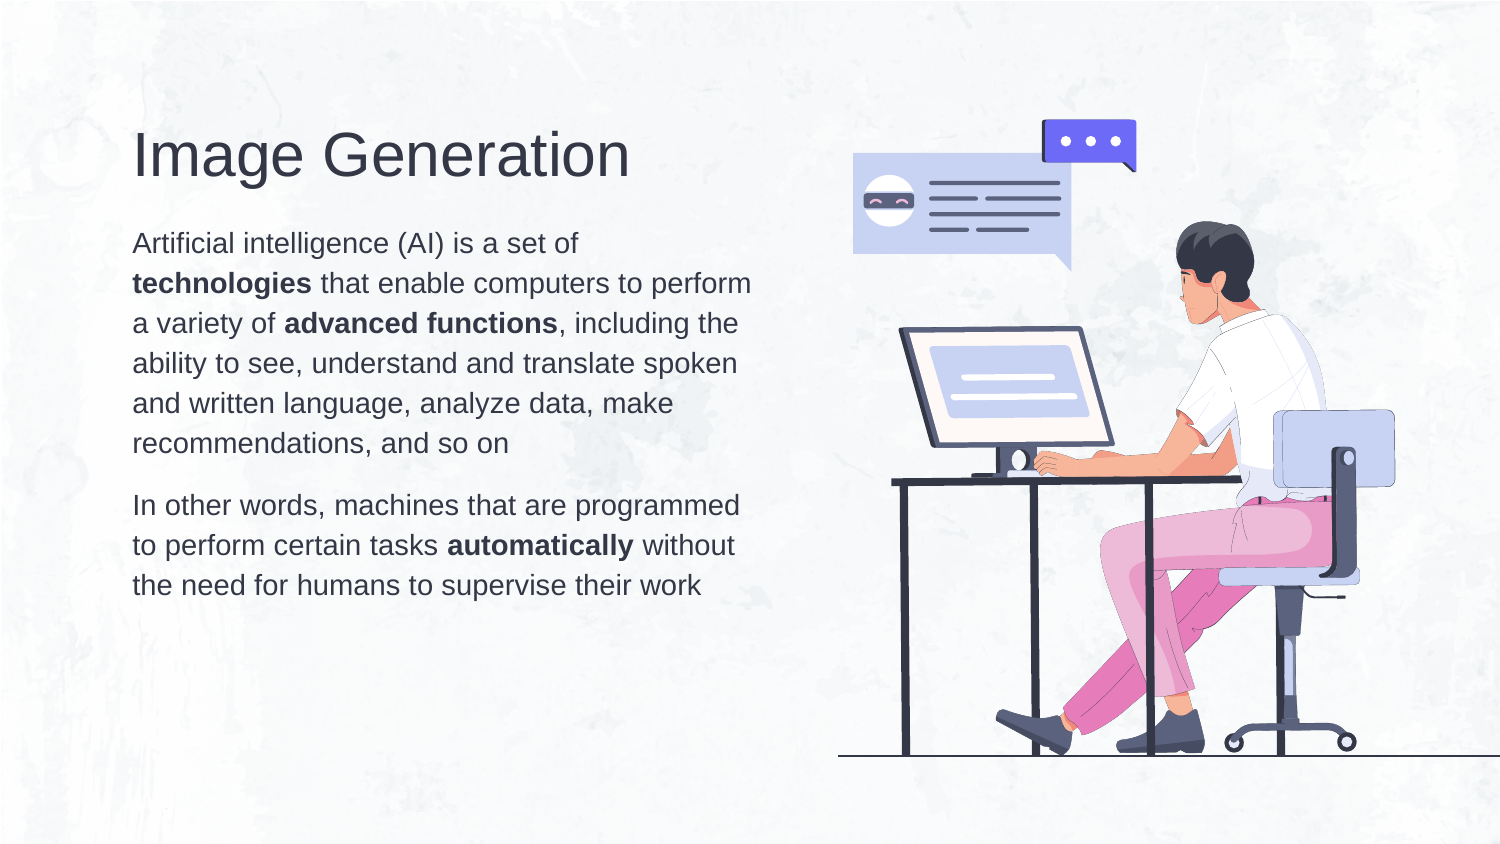

# Image Generation

Artificial intelligence (AI) is a set of technologies that enable computers to perform a variety of advanced functions, including the ability to see, understand and translate spoken and written language, analyze data, make recommendations, and so on
In other words, machines that are programmed to perform certain tasks automatically without the need for humans to supervise their work